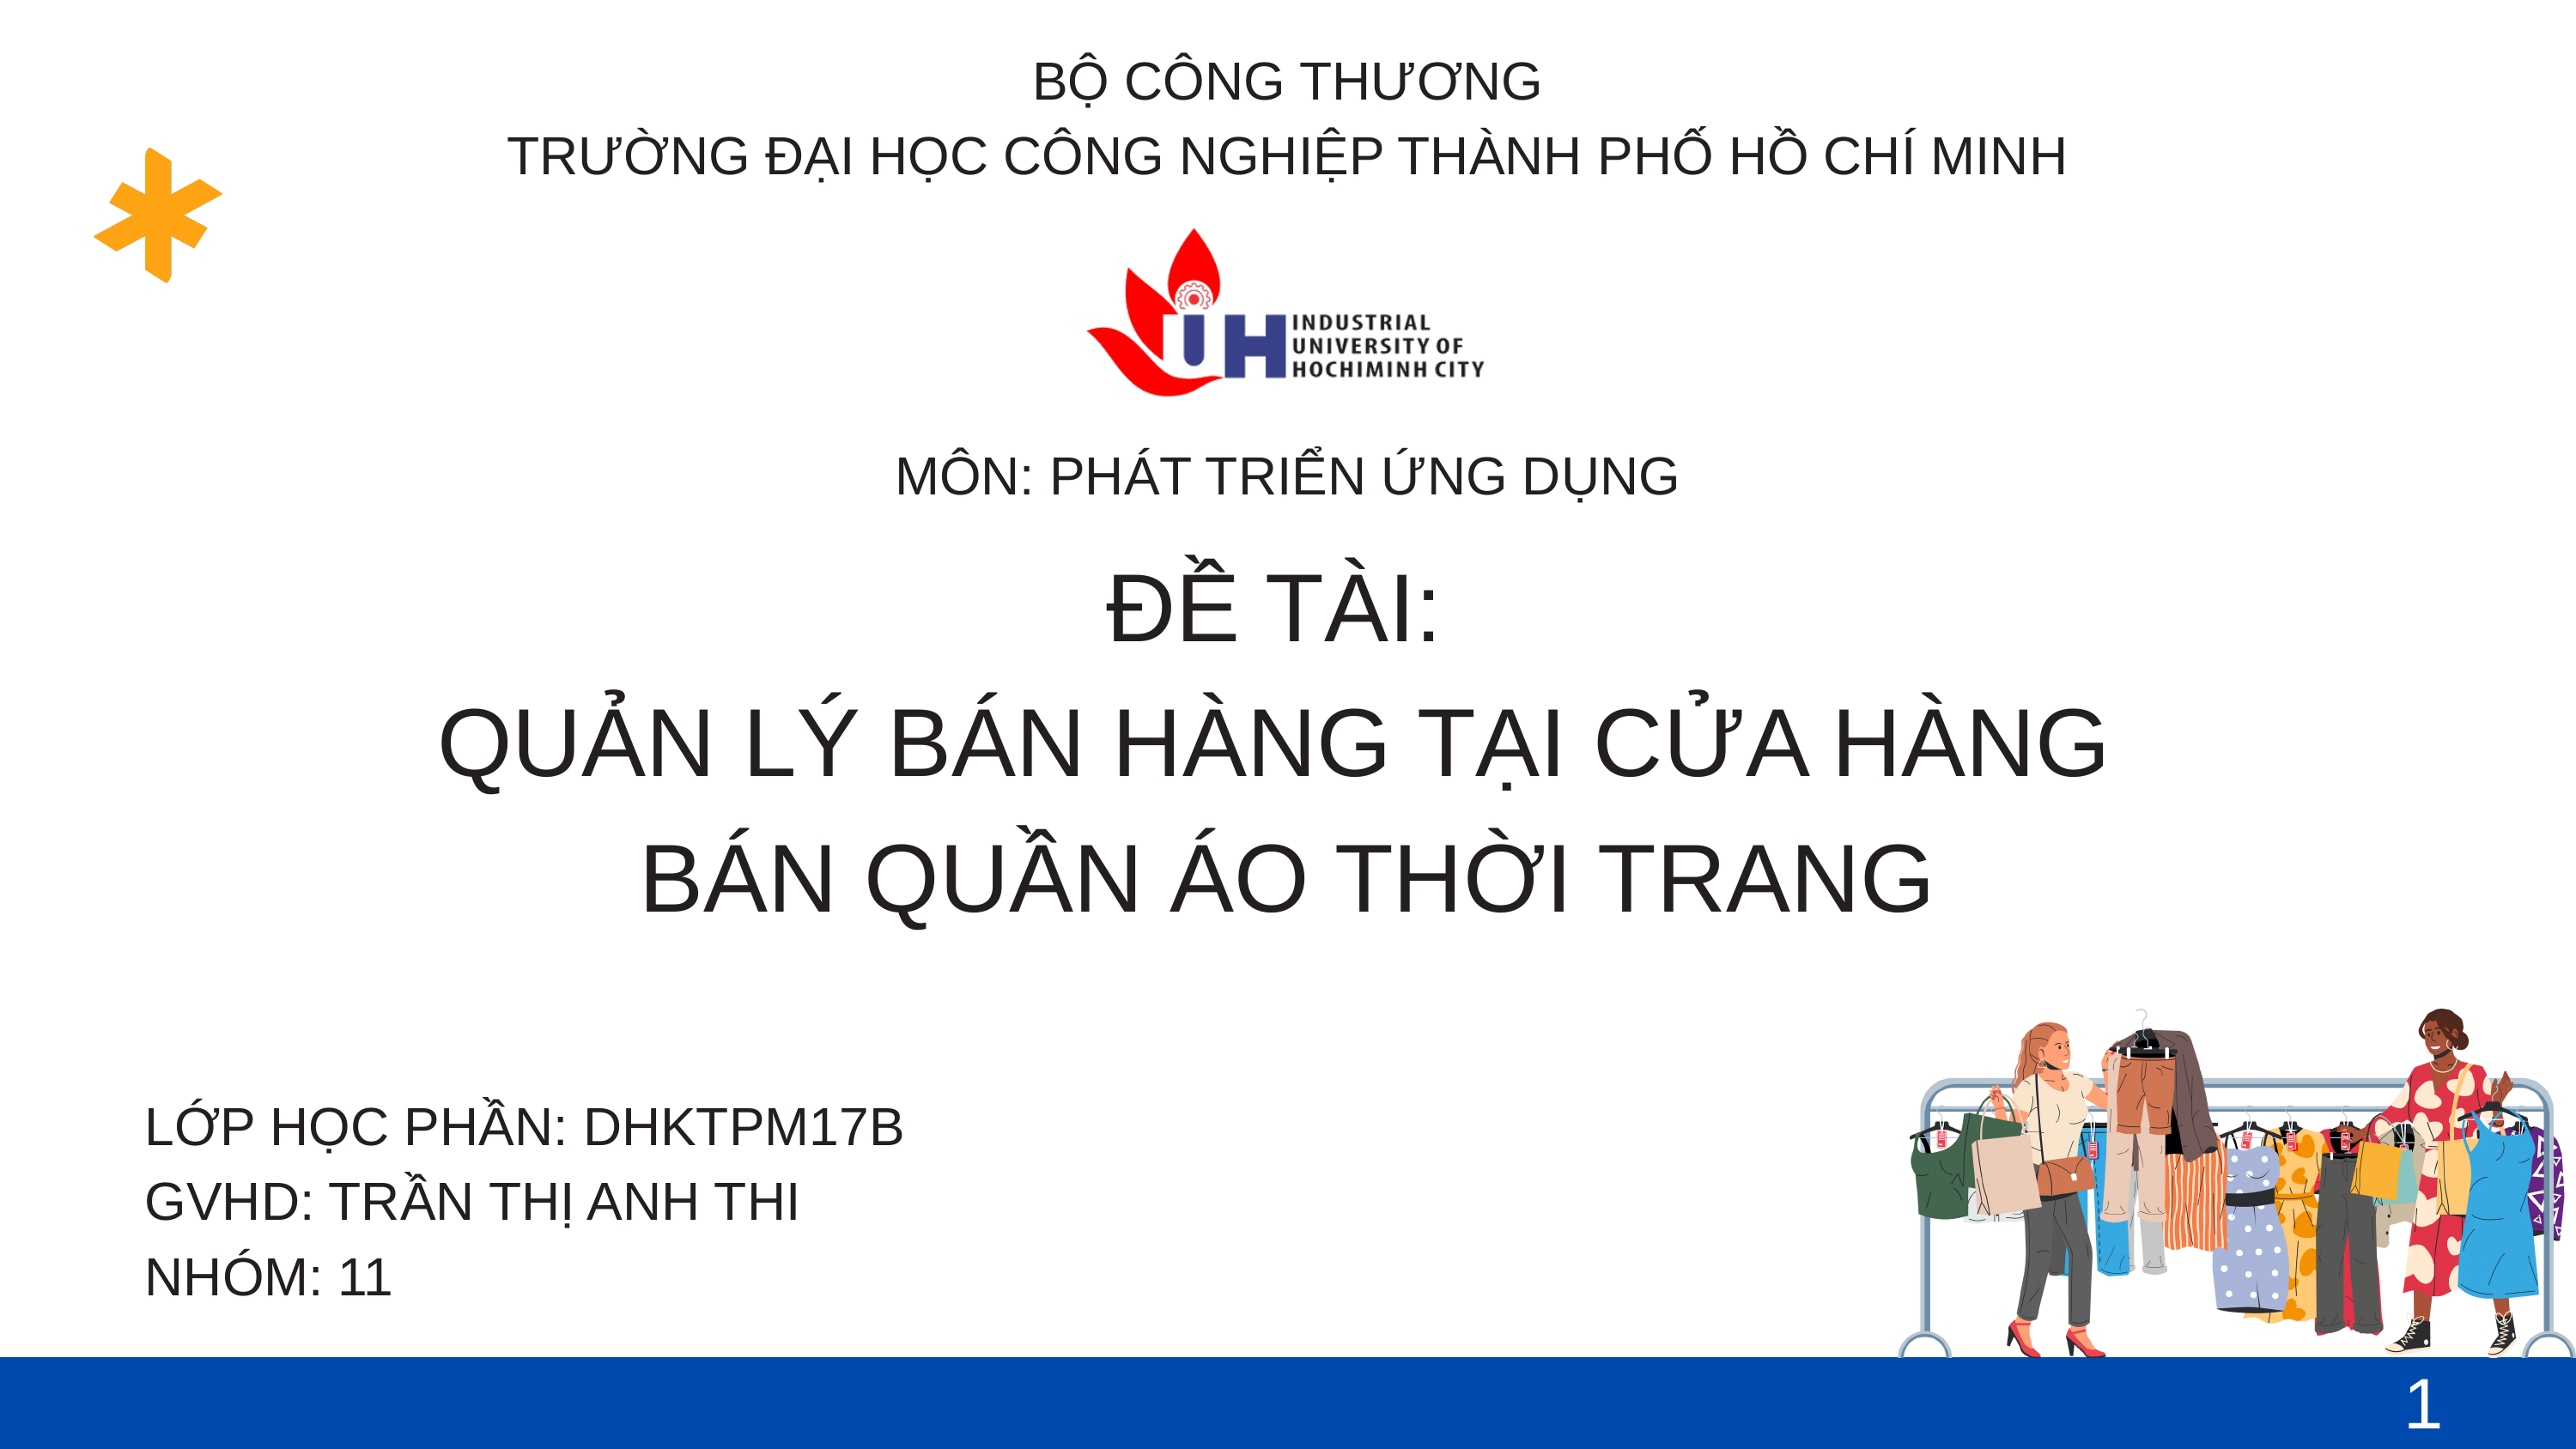

BỘ CÔNG THƯƠNG
TRƯỜNG ĐẠI HỌC CÔNG NGHIỆP THÀNH PHỐ HỒ CHÍ MINH

MÔN: PHÁT TRIỂN ỨNG DỤNG
ĐỀ TÀI:
QUẢN LÝ BÁN HÀNG TẠI CỬA HÀNG
BÁN QUẦN ÁO THỜI TRANG

LỚP HỌC PHẦN: DHKTPM17B
GVHD: TRẦN THỊ ANH THI
NHÓM: 11

1